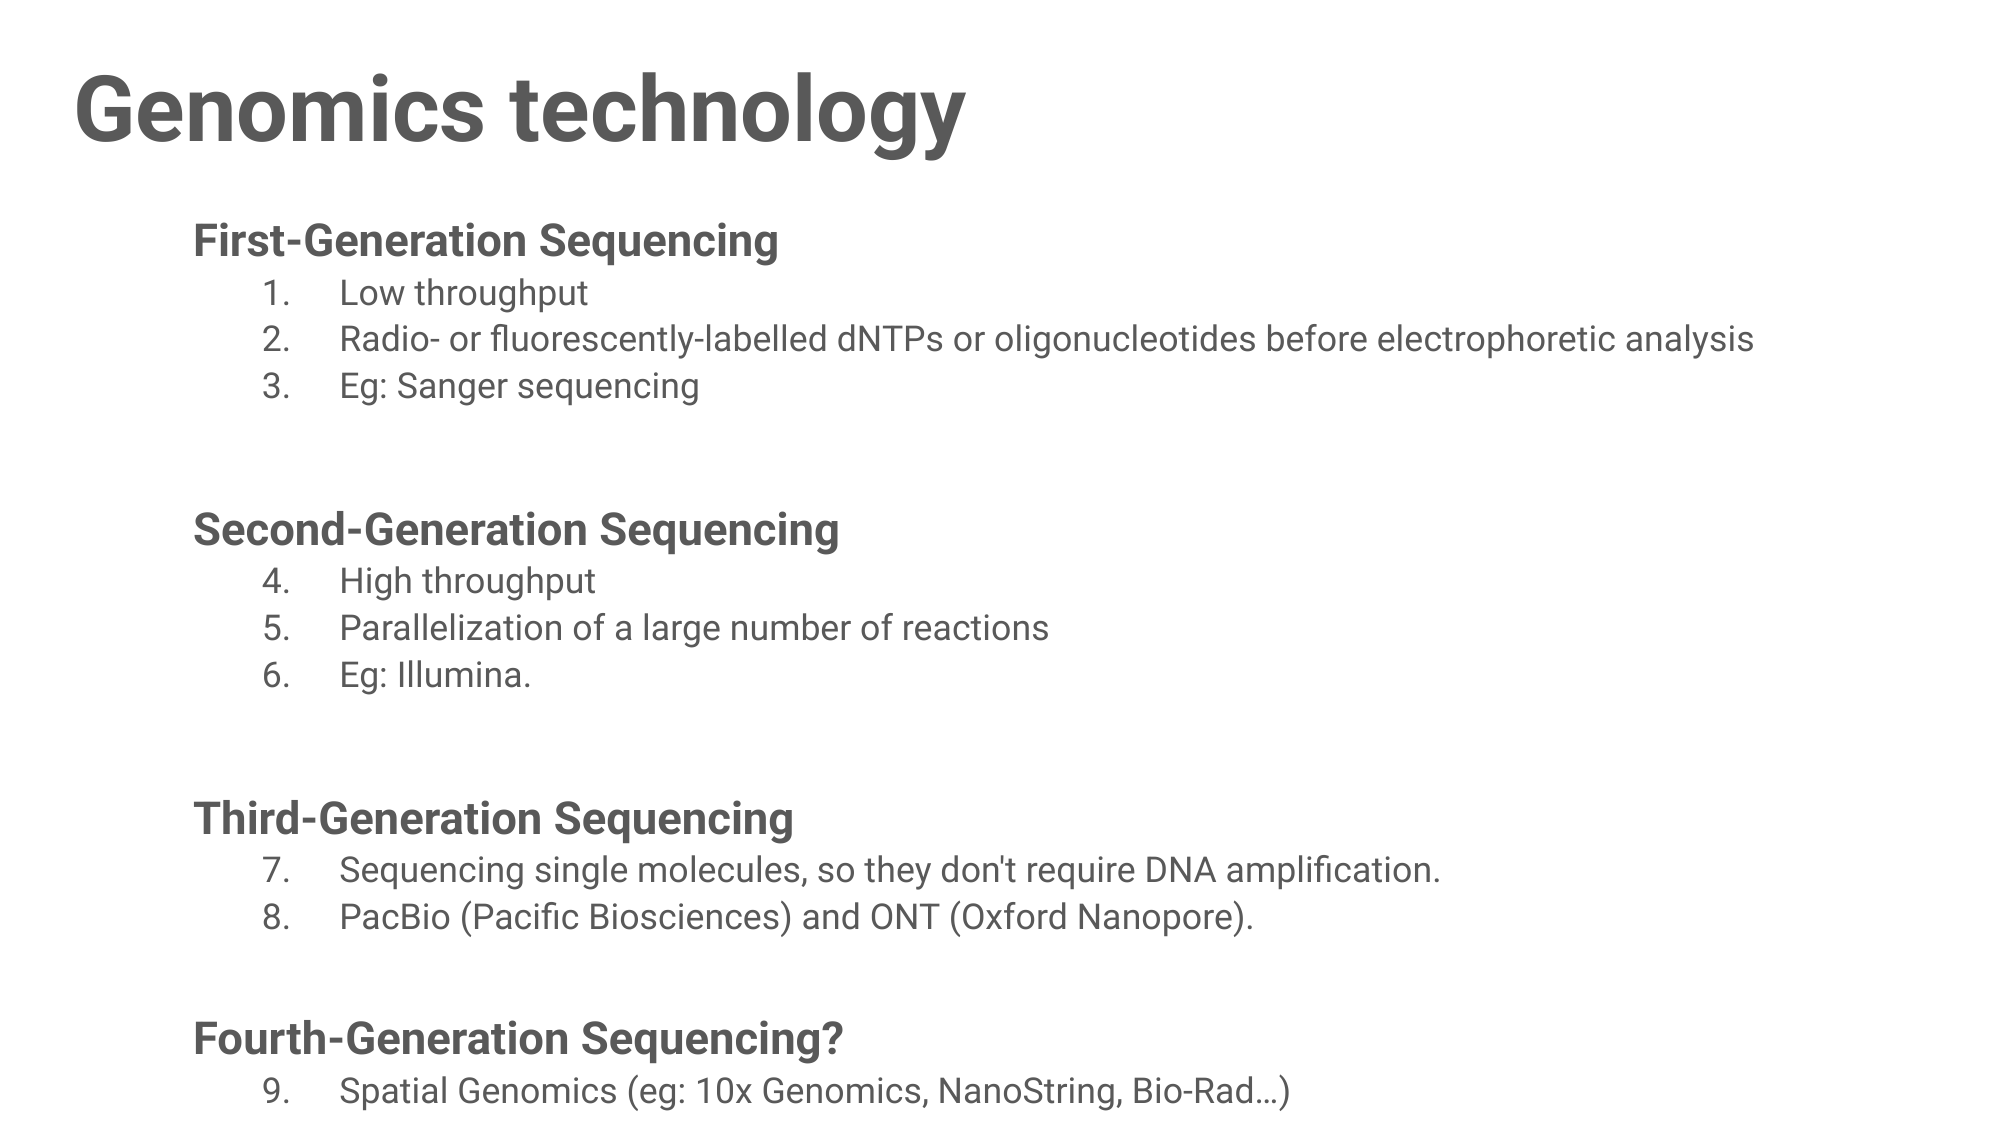

# Genomics technology
First-Generation Sequencing
Low throughput
Radio- or fluorescently-labelled dNTPs or oligonucleotides before electrophoretic analysis
Eg: Sanger sequencing
Second-Generation Sequencing
High throughput
Parallelization of a large number of reactions
Eg: Illumina.
Third-Generation Sequencing
Sequencing single molecules, so they don't require DNA amplification.
PacBio (Pacific Biosciences) and ONT (Oxford Nanopore).

Fourth-Generation Sequencing?
Spatial Genomics (eg: 10x Genomics, NanoString, Bio-Rad…)